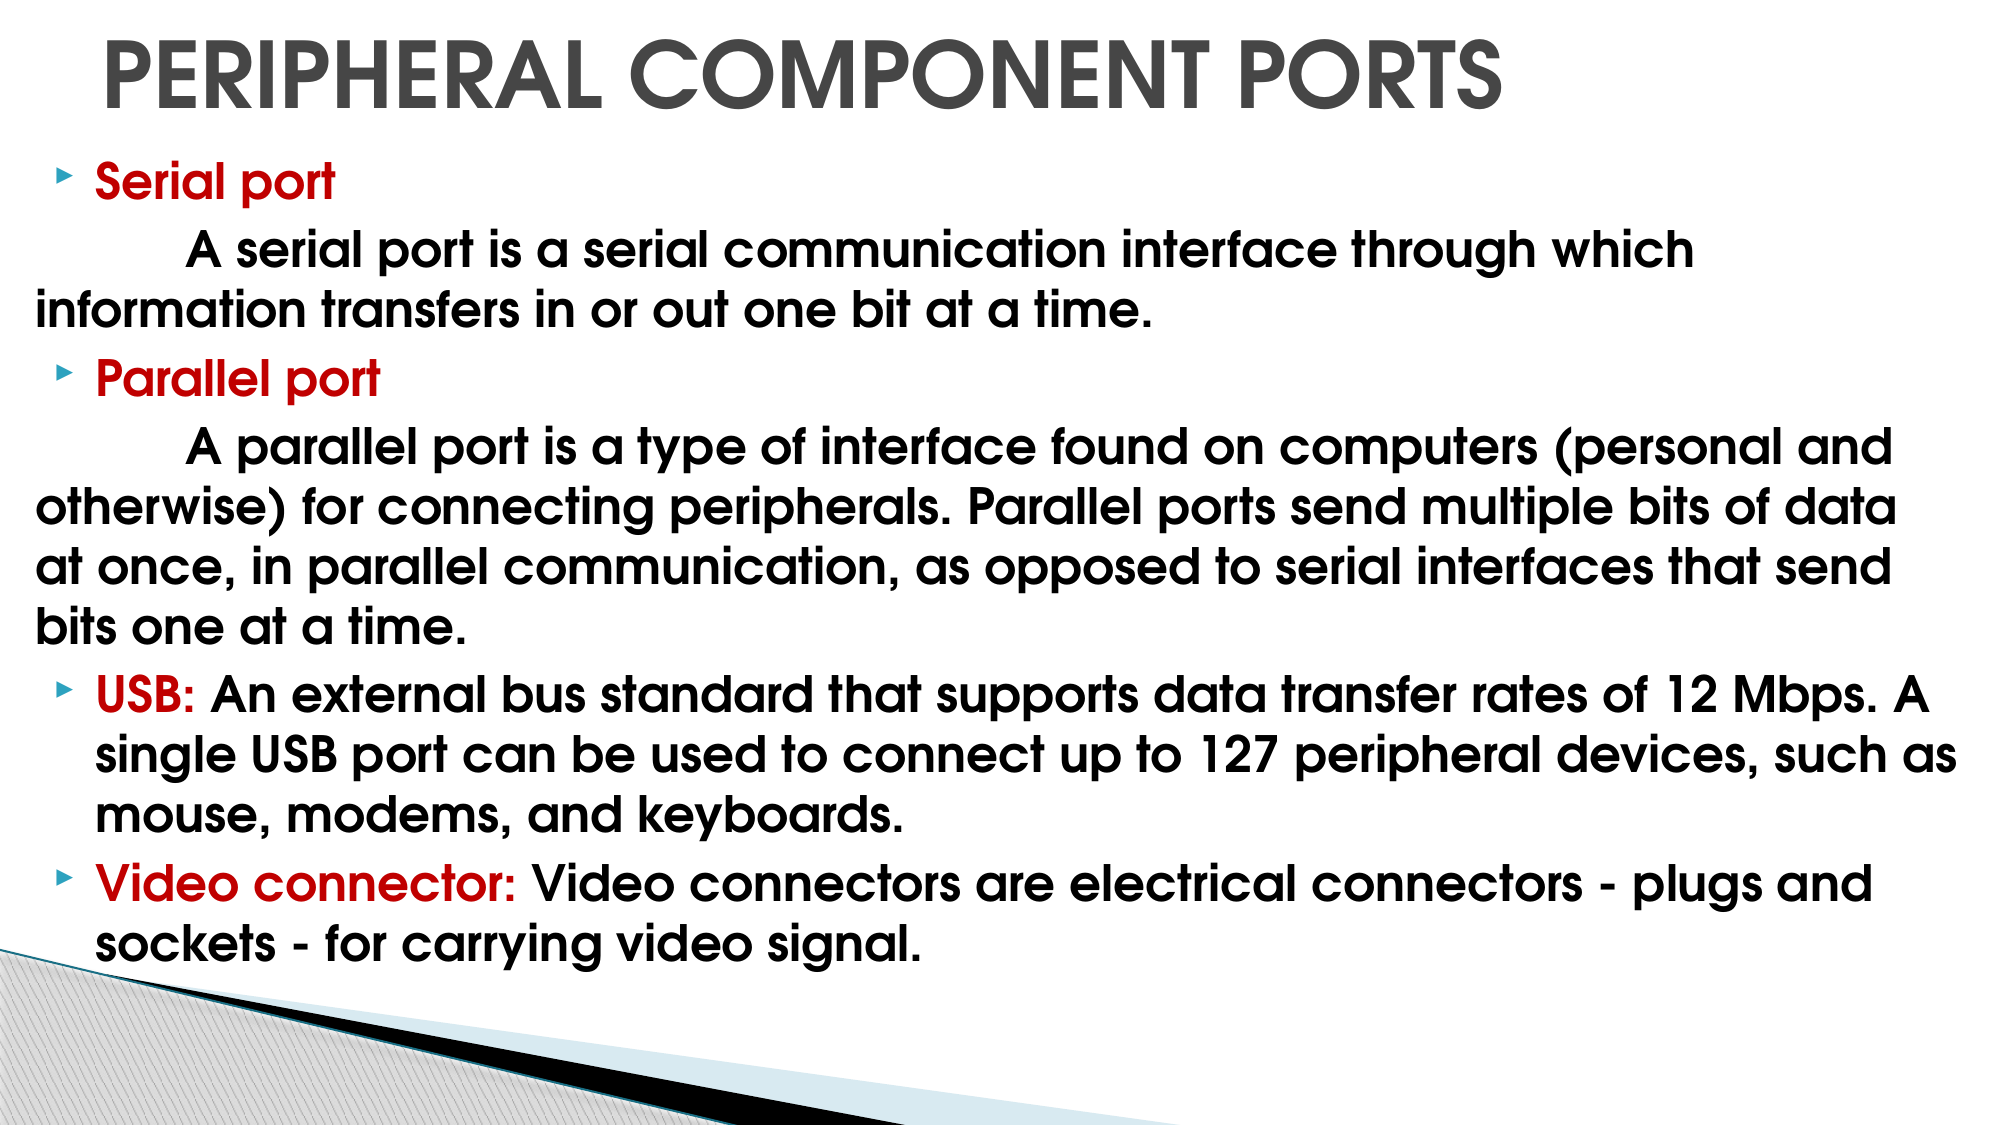

# PERIPHERAL COMPONENT PORTS
Serial port
	A serial port is a serial communication interface through which information transfers in or out one bit at a time.
Parallel port
	A parallel port is a type of interface found on computers (personal and otherwise) for connecting peripherals. Parallel ports send multiple bits of data at once, in parallel communication, as opposed to serial interfaces that send bits one at a time.
USB: An external bus standard that supports data transfer rates of 12 Mbps. A single USB port can be used to connect up to 127 peripheral devices, such as mouse, modems, and keyboards.
Video connector: Video connectors are electrical connectors - plugs and sockets - for carrying video signal.